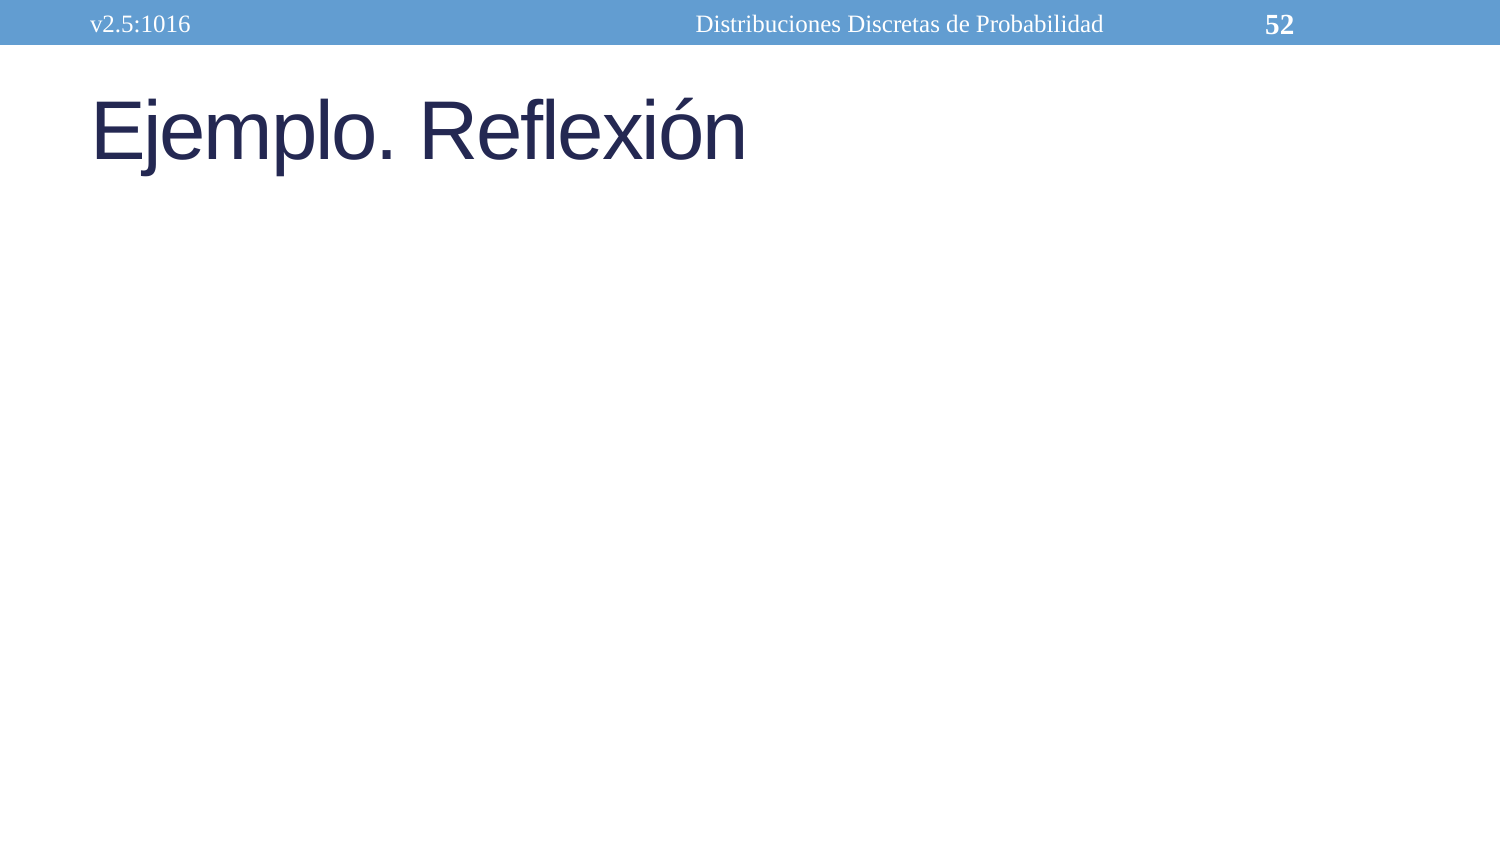

v2.5:1016
Distribuciones Discretas de Probabilidad
52
# Ejemplo. Reflexión